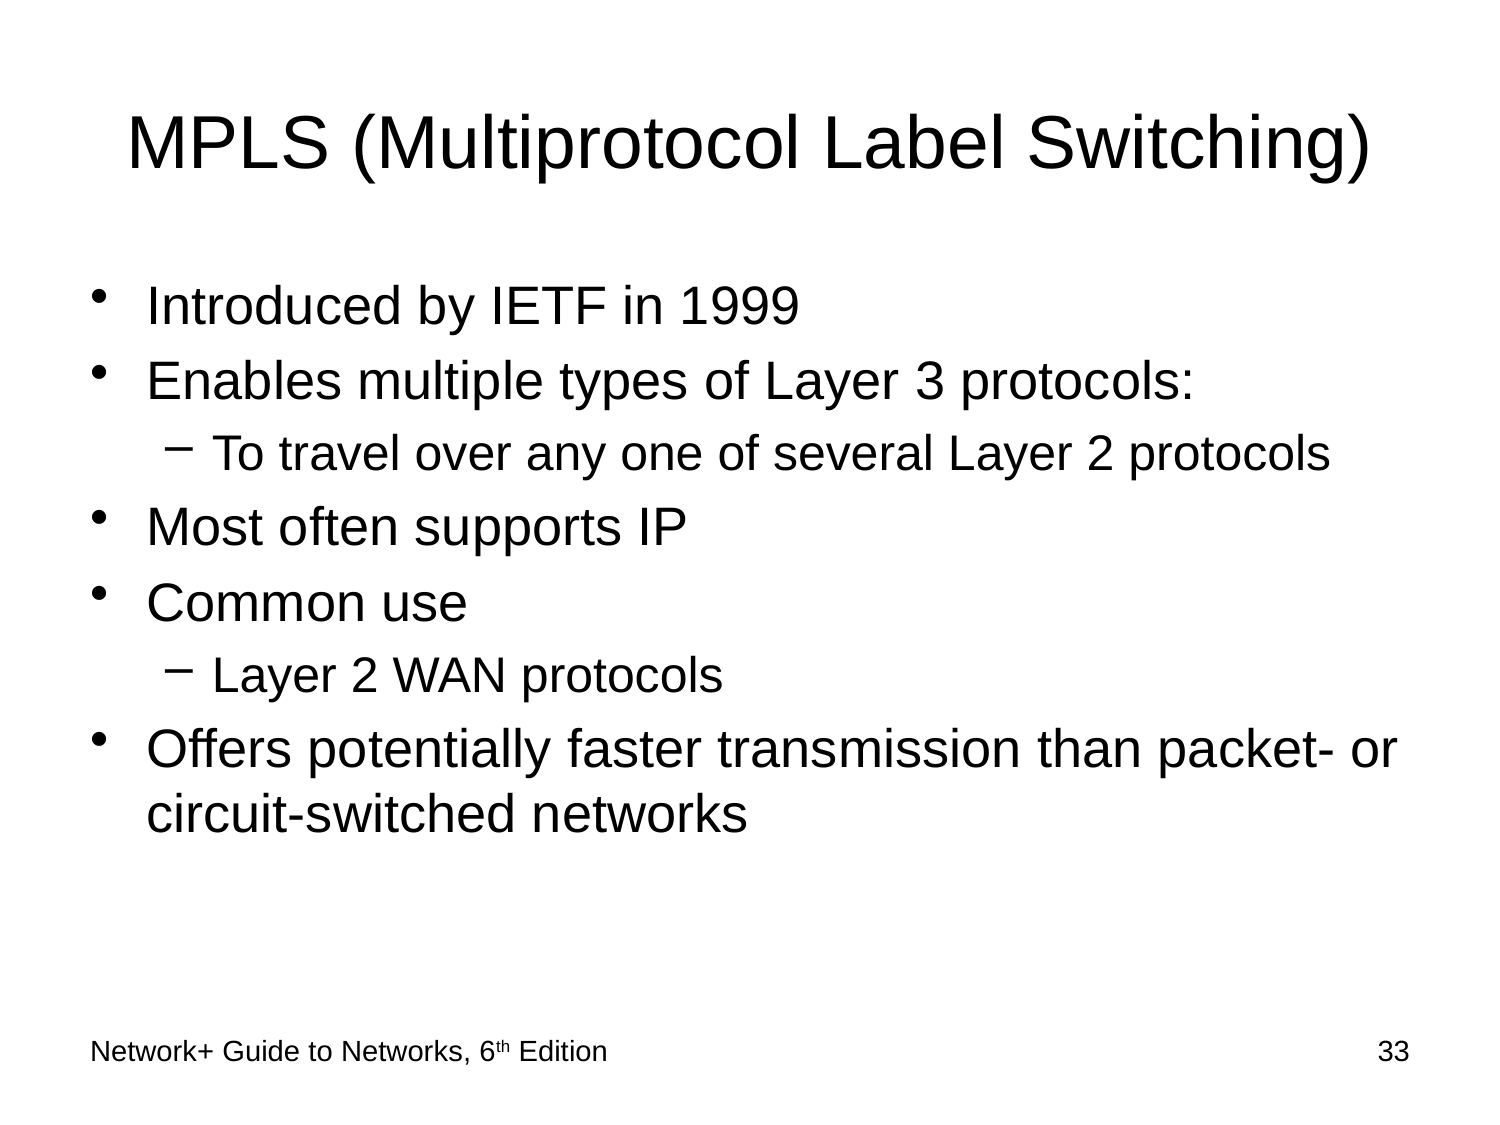

# MPLS (Multiprotocol Label Switching)
Introduced by IETF in 1999
Enables multiple types of Layer 3 protocols:
To travel over any one of several Layer 2 protocols
Most often supports IP
Common use
Layer 2 WAN protocols
Offers potentially faster transmission than packet- or circuit-switched networks
Network+ Guide to Networks, 6th Edition
33